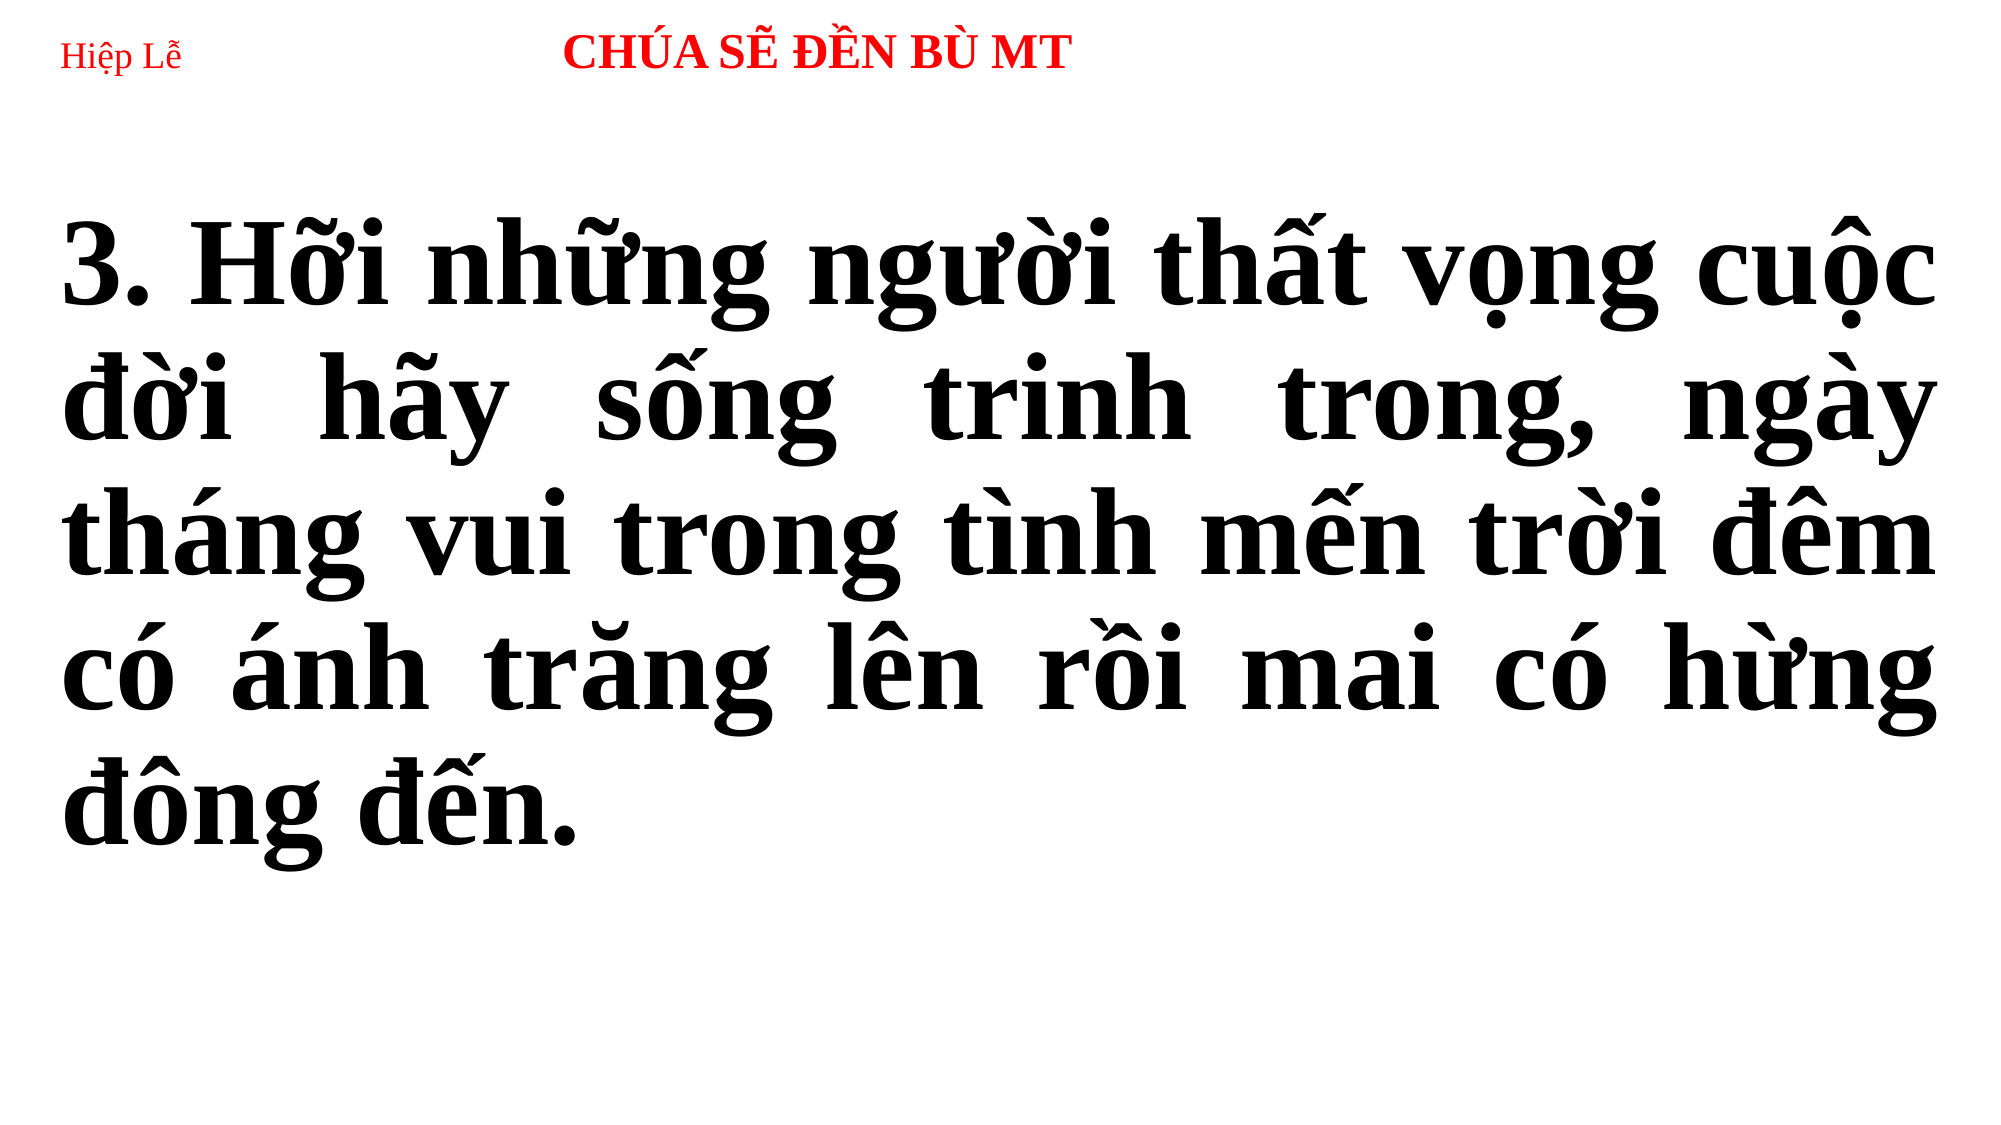

# Hiệp Lễ                                        CHÚA SẼ ĐỀN BÙ MT
3. Hỡi những người thất vọng cuộc đời hãy sống trinh trong, ngày tháng vui trong tình mến trời đêm có ánh trăng lên rồi mai có hừng đông đến.